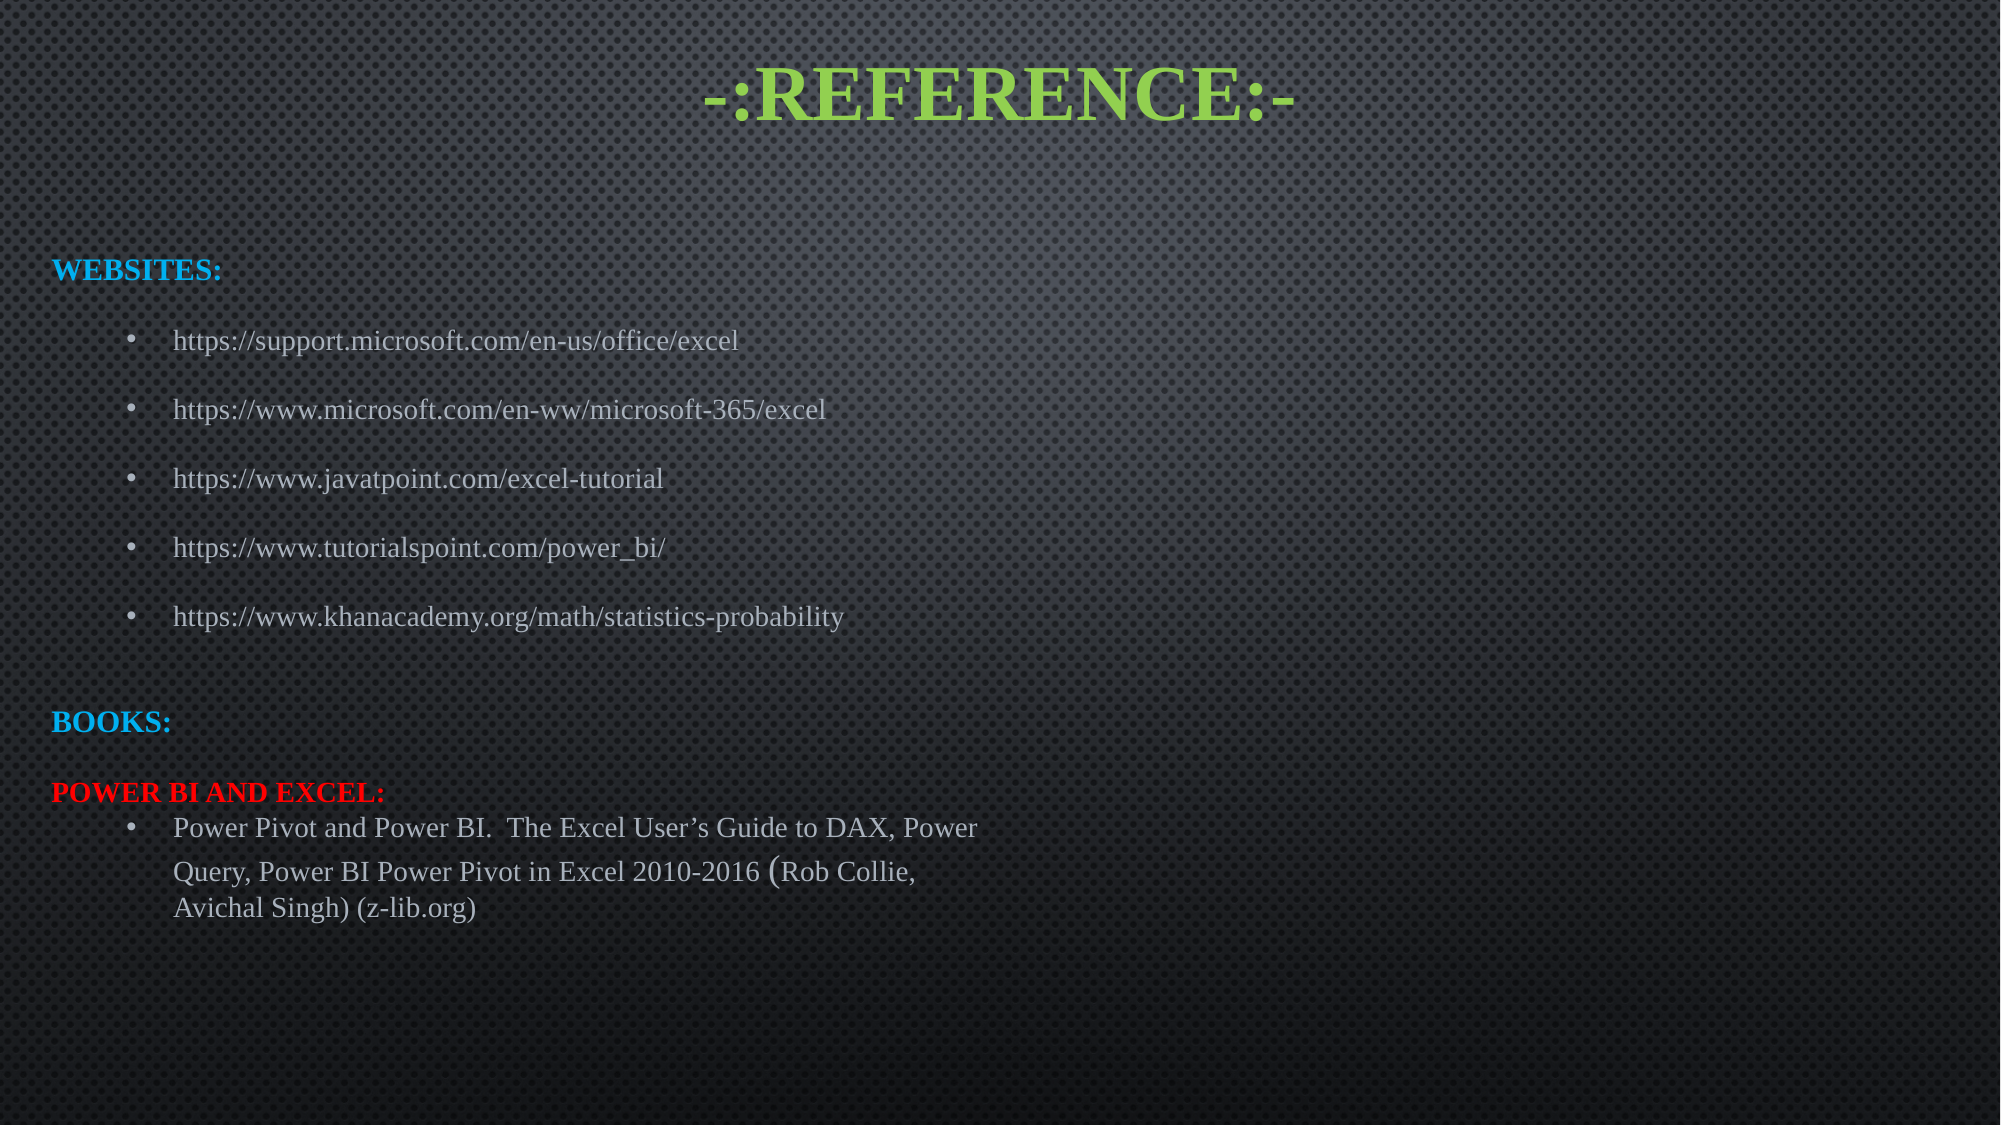

# -:REFERENCE:-
WEBSITES:
https://support.microsoft.com/en-us/office/excel
https://www.microsoft.com/en-ww/microsoft-365/excel
https://www.javatpoint.com/excel-tutorial
https://www.tutorialspoint.com/power_bi/
https://www.khanacademy.org/math/statistics-probability
BOOKS:

POWER BI AND EXCEL:
Power Pivot and Power BI.  The Excel User’s Guide to DAX, Power Query, Power BI Power Pivot in Excel 2010-2016 (Rob Collie, Avichal Singh) (z-lib.org)